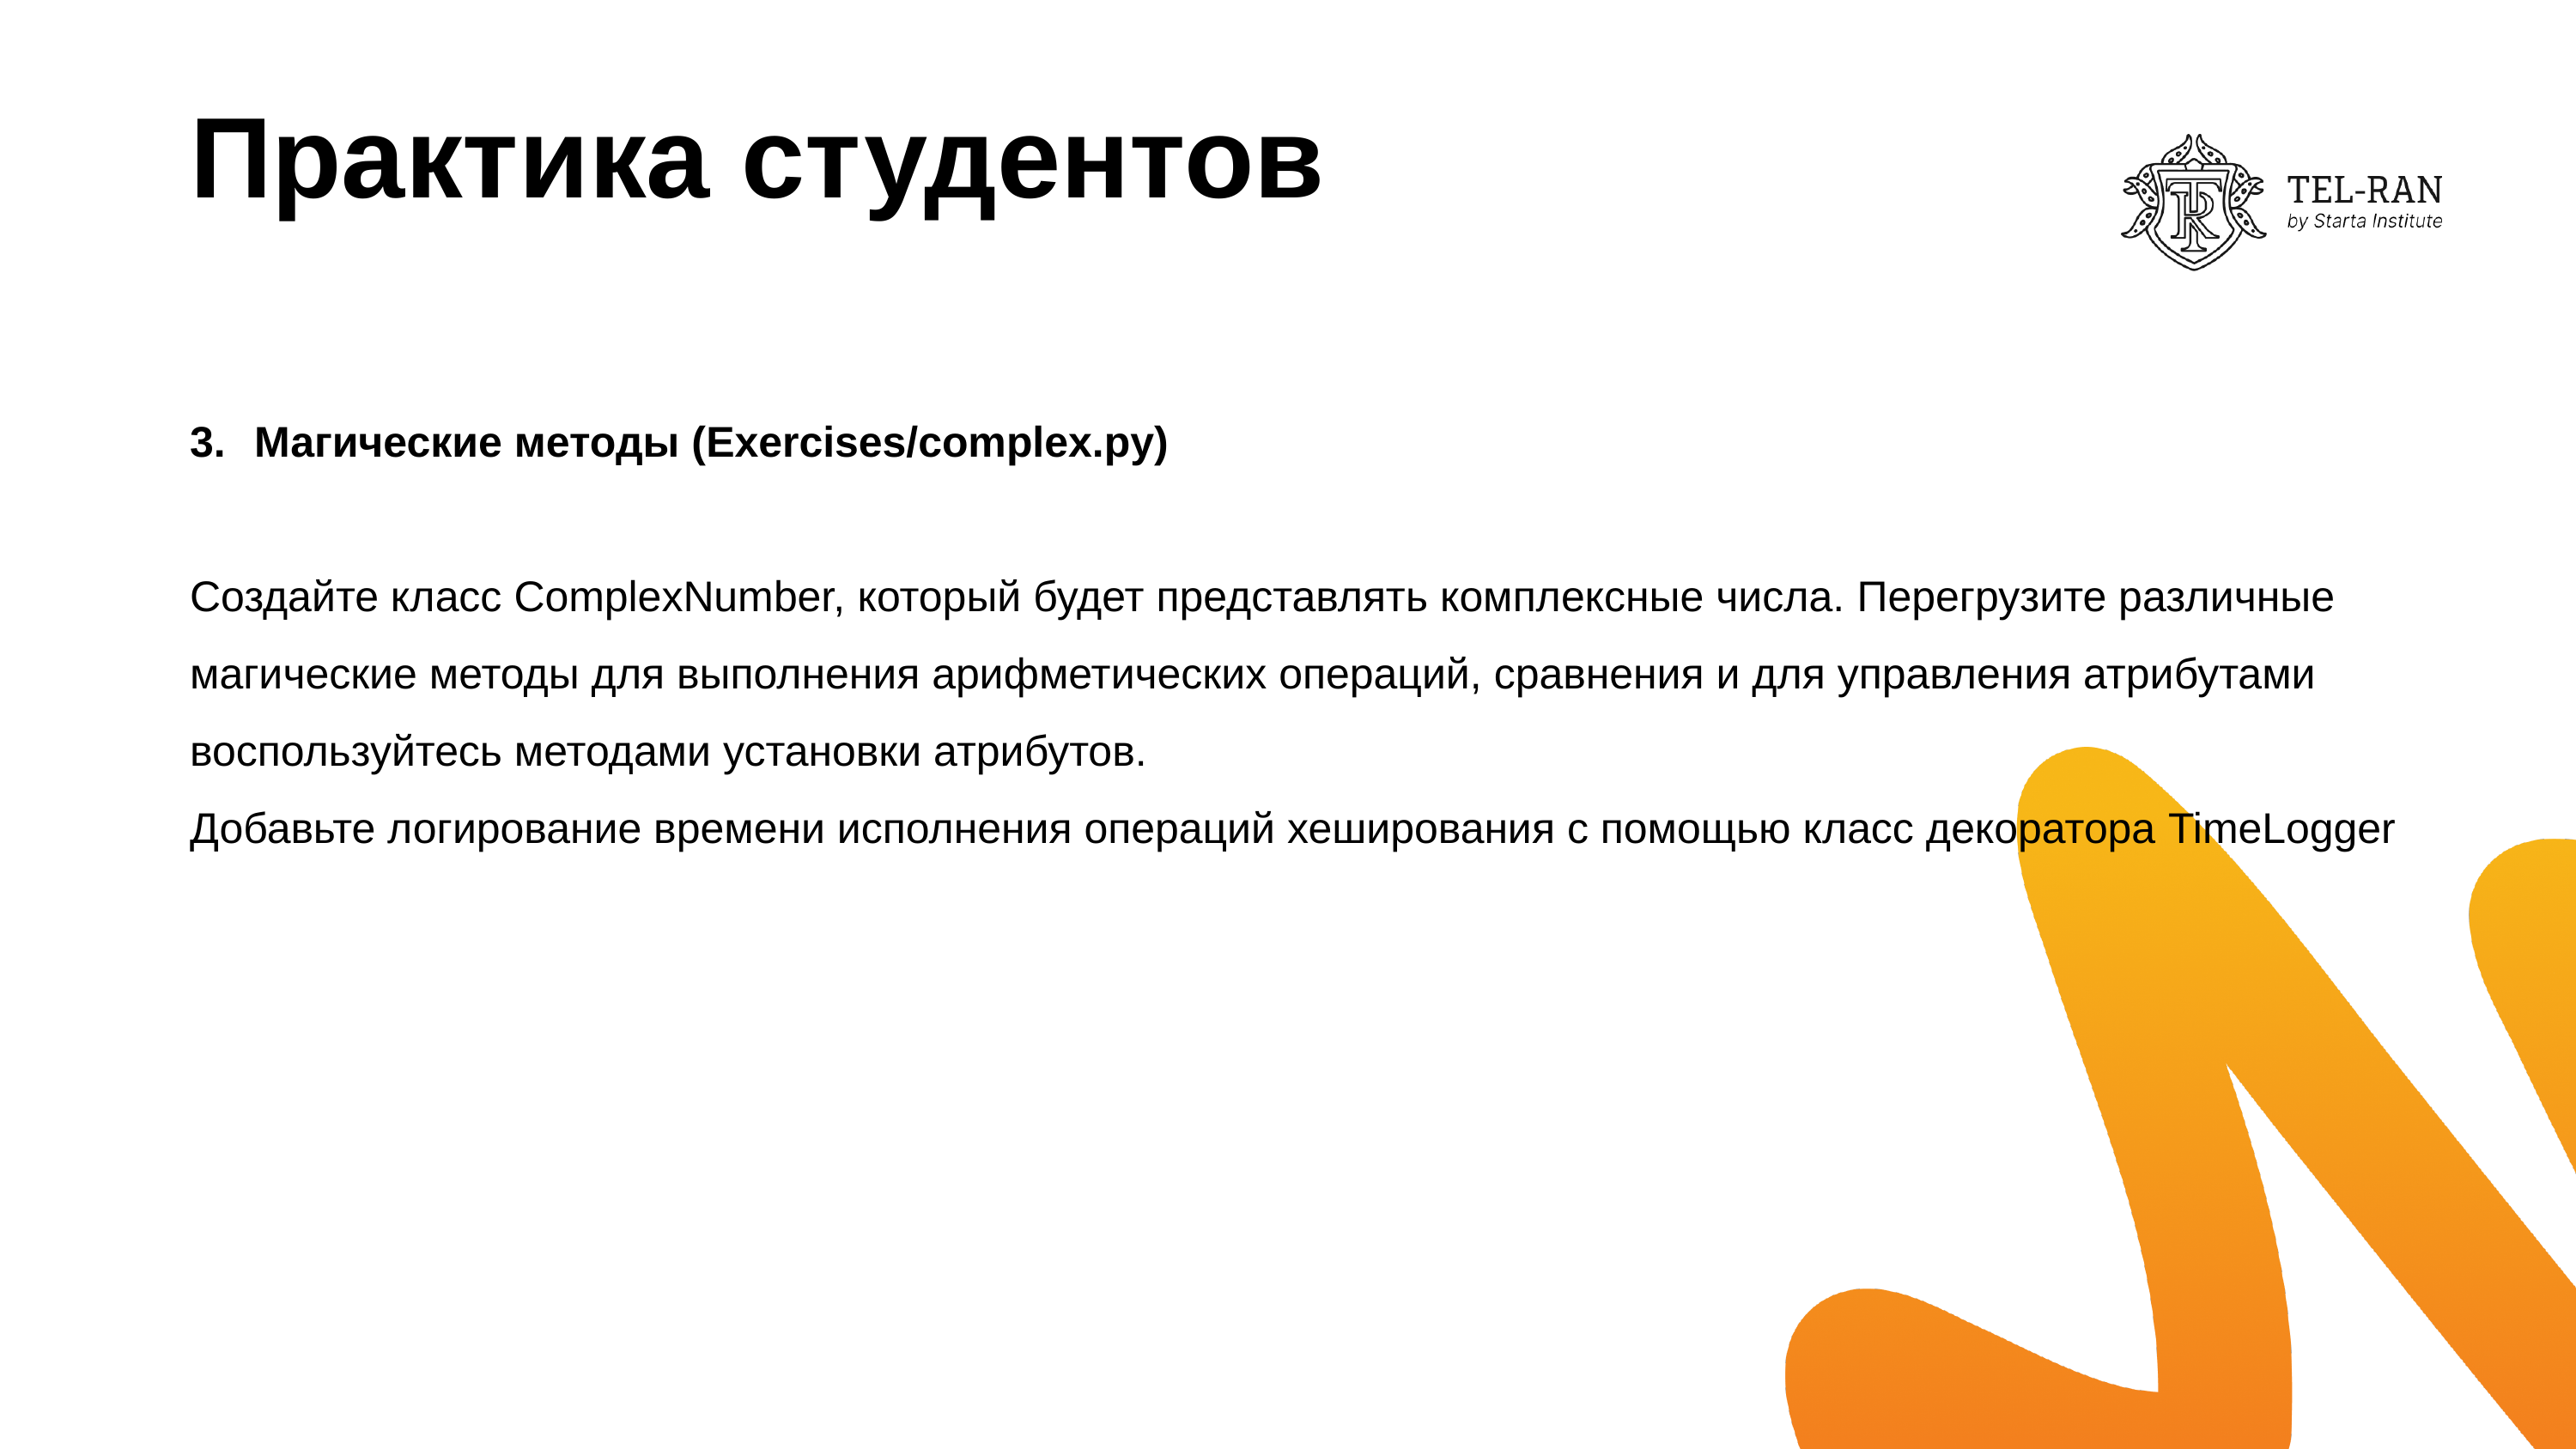

# Практика студентов
Магические методы (Exercises/complex.py)

Создайте класс ComplexNumber, который будет представлять комплексные числа. Перегрузите различные магические методы для выполнения арифметических операций, сравнения и для управления атрибутами воспользуйтесь методами установки атрибутов.
Добавьте логирование времени исполнения операций хеширования с помощью класс декоратора TimeLogger